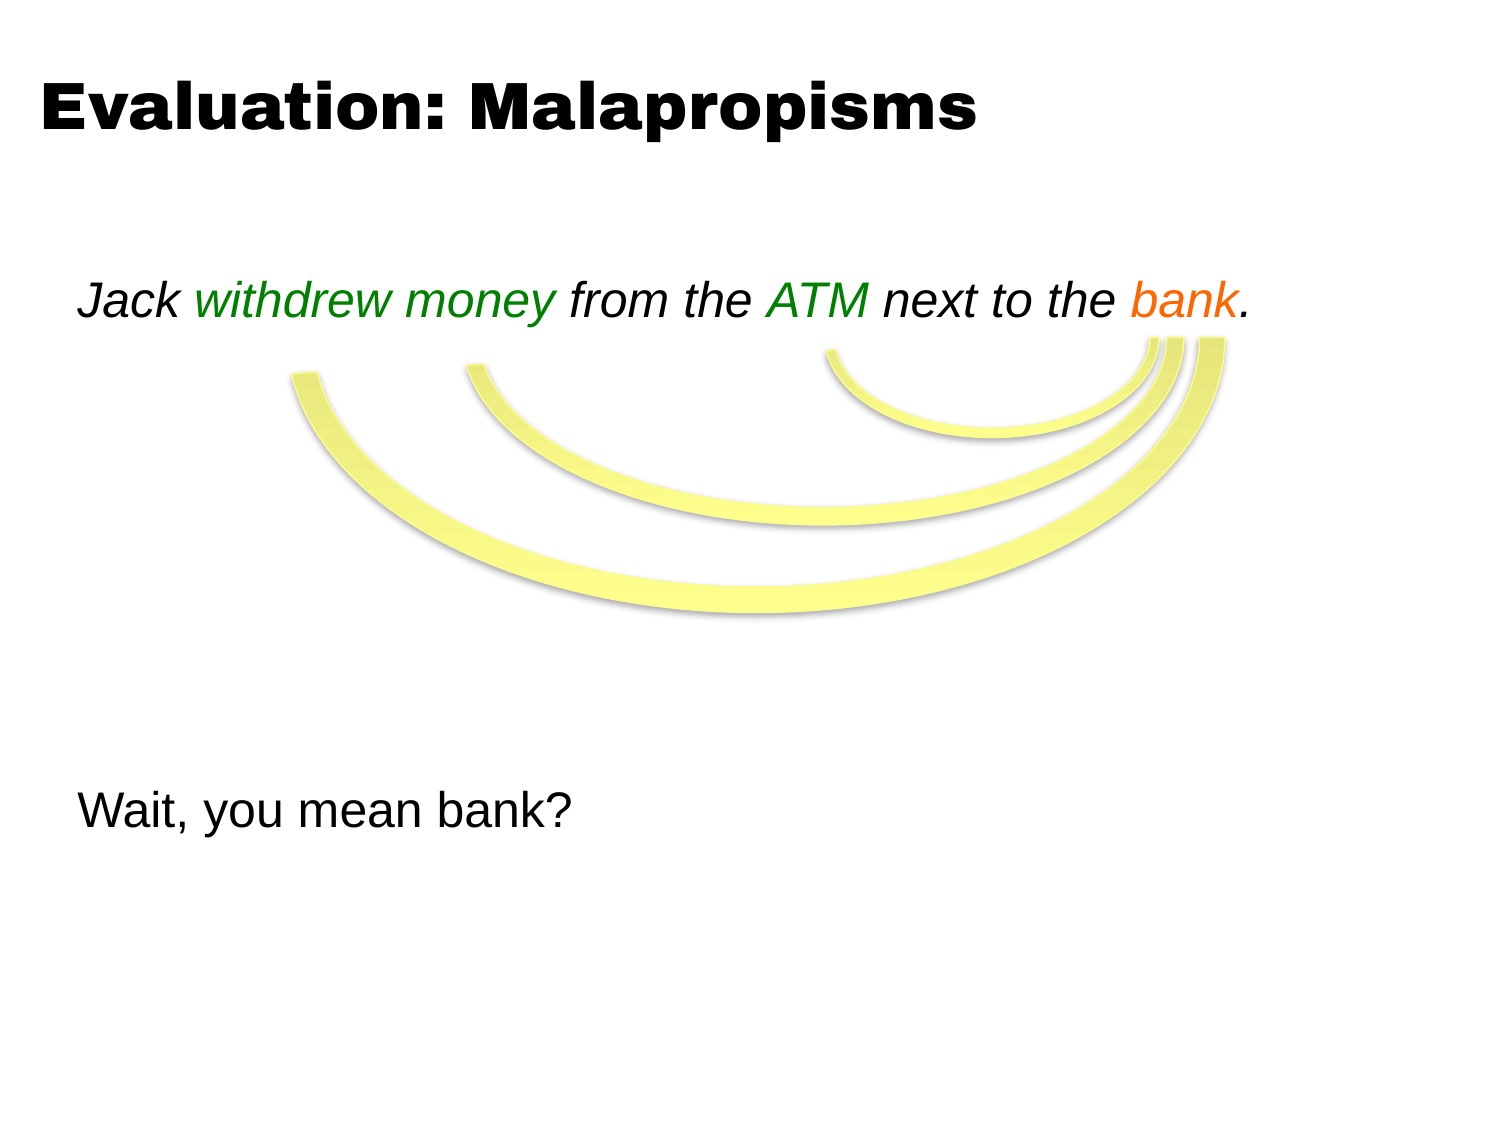

# Evaluation: Malapropisms

Jack withdrew money from the ATM next to the bank.

Wait, you mean bank?

28